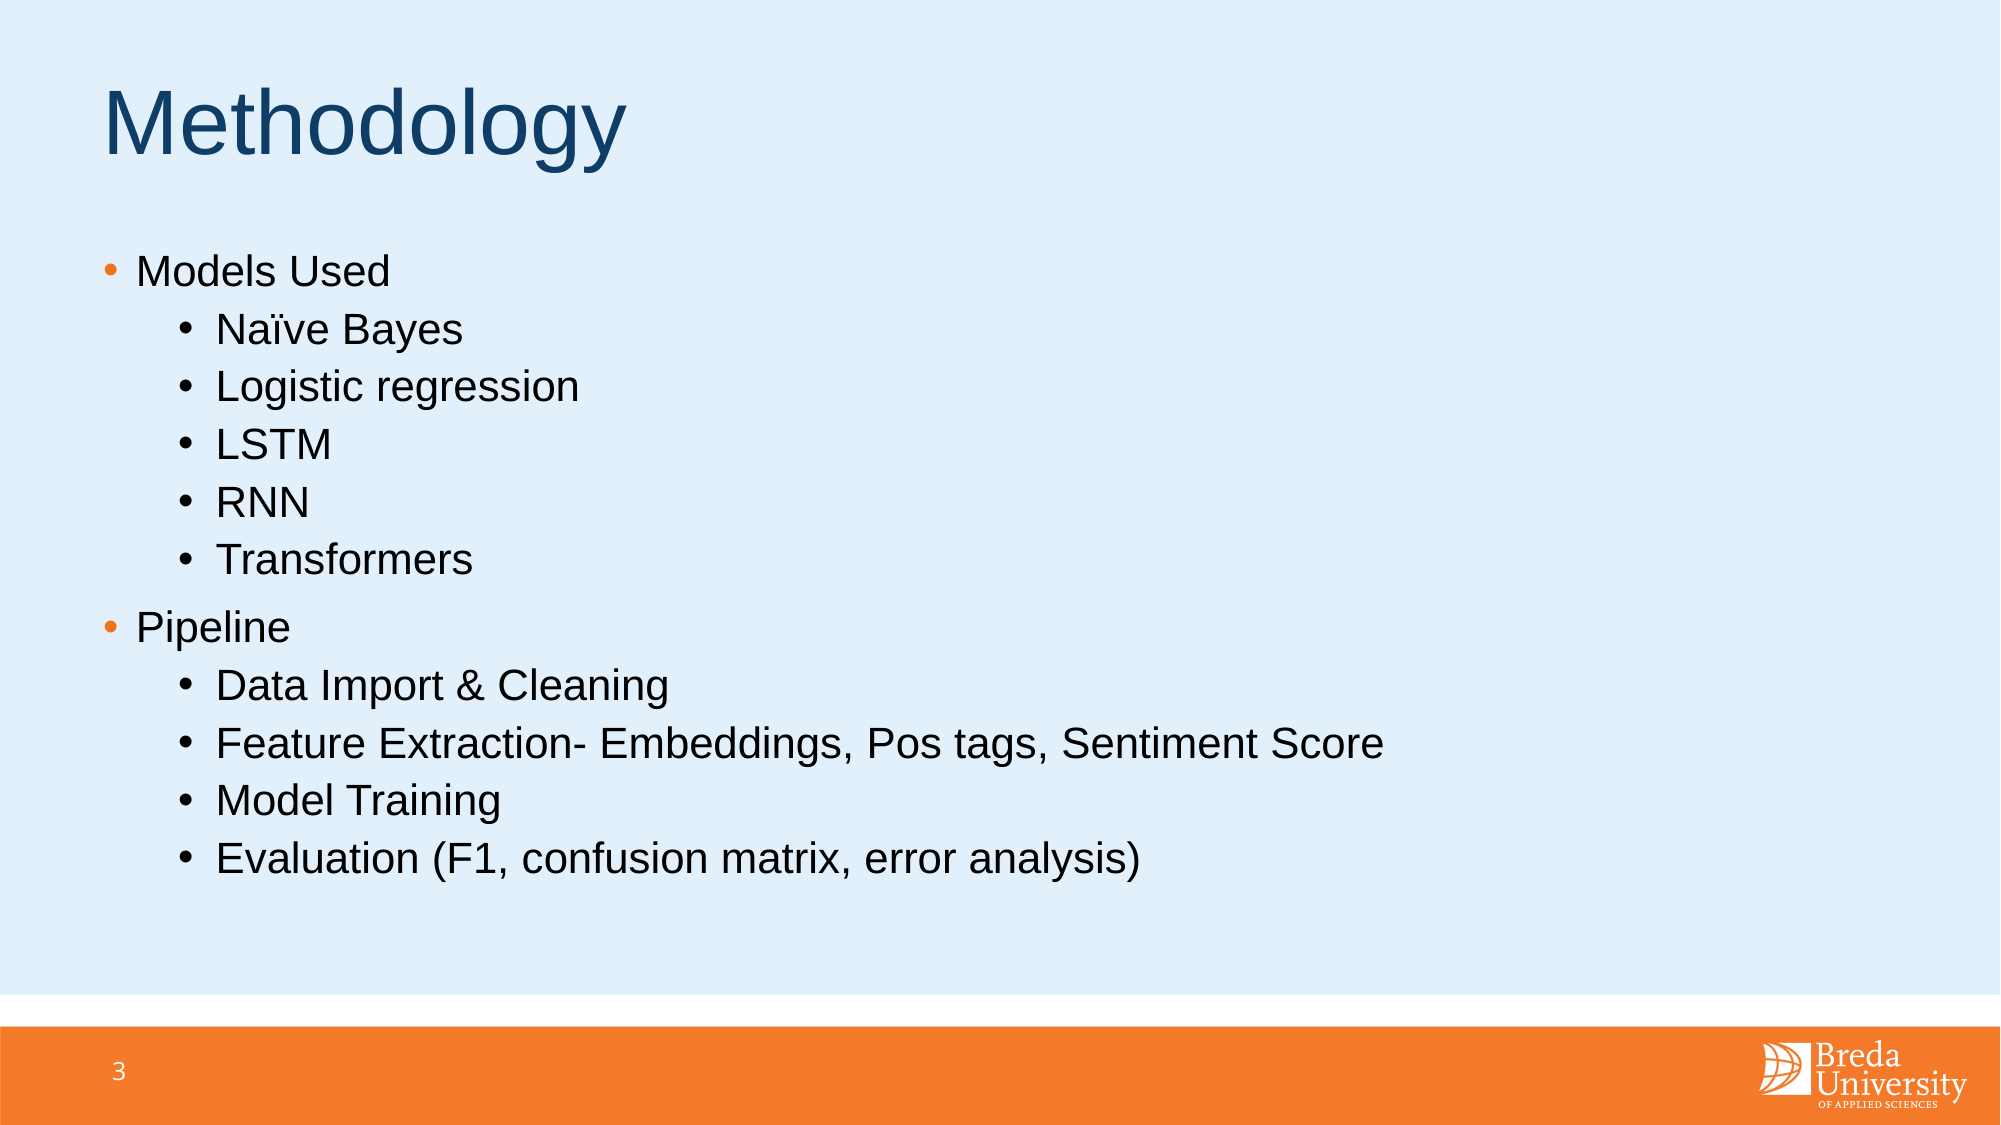

# Methodology
Models Used
Naïve Bayes
Logistic regression
LSTM
RNN
Transformers
Pipeline
Data Import & Cleaning
Feature Extraction- Embeddings, Pos tags, Sentiment Score
Model Training
Evaluation (F1, confusion matrix, error analysis)
3